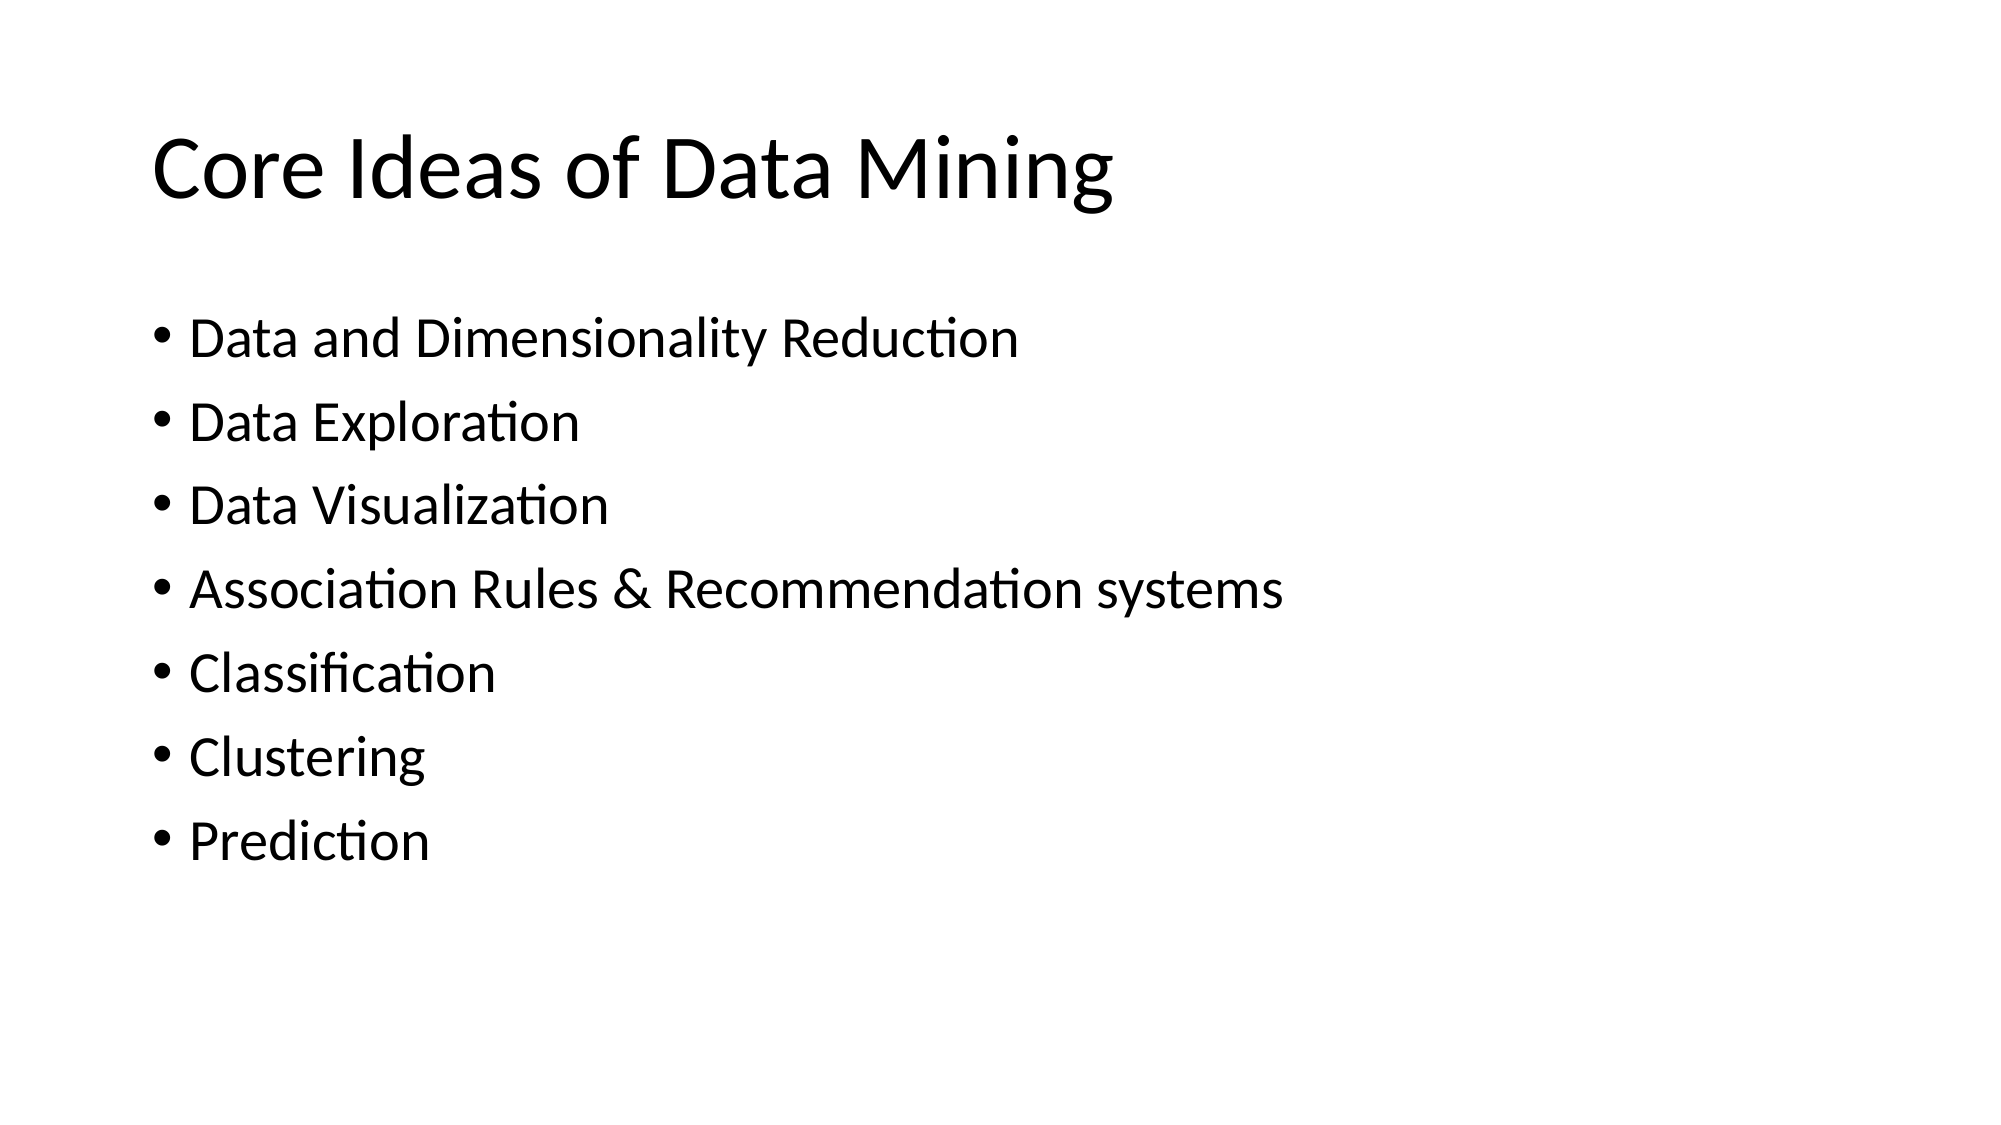

# Core Ideas of Data Mining
Data and Dimensionality Reduction
Data Exploration
Data Visualization
Association Rules & Recommendation systems
Classification
Clustering
Prediction